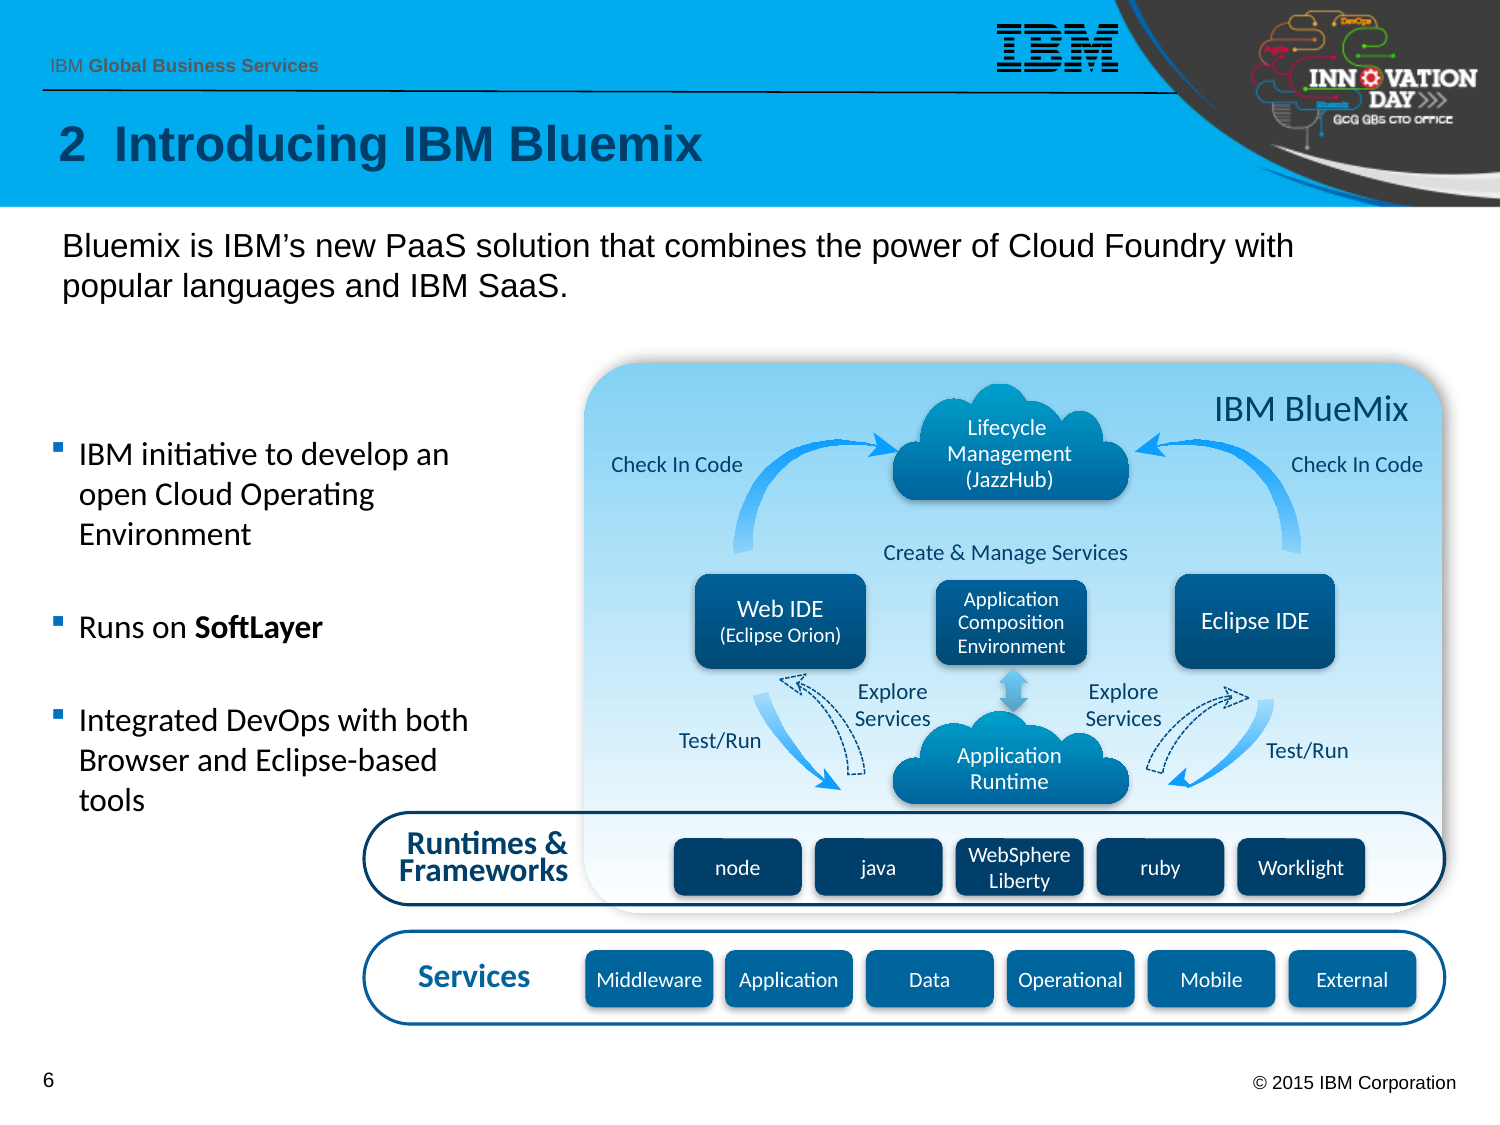

# 2  Introducing IBM Bluemix
Bluemix is IBM’s new PaaS solution that combines the power of Cloud Foundry with popular languages and IBM SaaS.

IBM BlueMix

Lifecycle
Management
(JazzHub)

Check In Code
Check In Code
Create & Manage Services
Web IDE
(Eclipse Orion)
Eclipse IDE
Application
Composition
Environment

Explore
Services
Explore
Services

Test/Run
Test/Run
Application
Runtime

Runtimes &
Frameworks
node
java
WebSphere
Liberty
ruby
Worklight

Services
Middleware
Application
Data
Operational
Mobile
External
IBM initiative to develop an open Cloud Operating Environment

Runs on SoftLayer

Integrated DevOps with both Browser and Eclipse-based tools